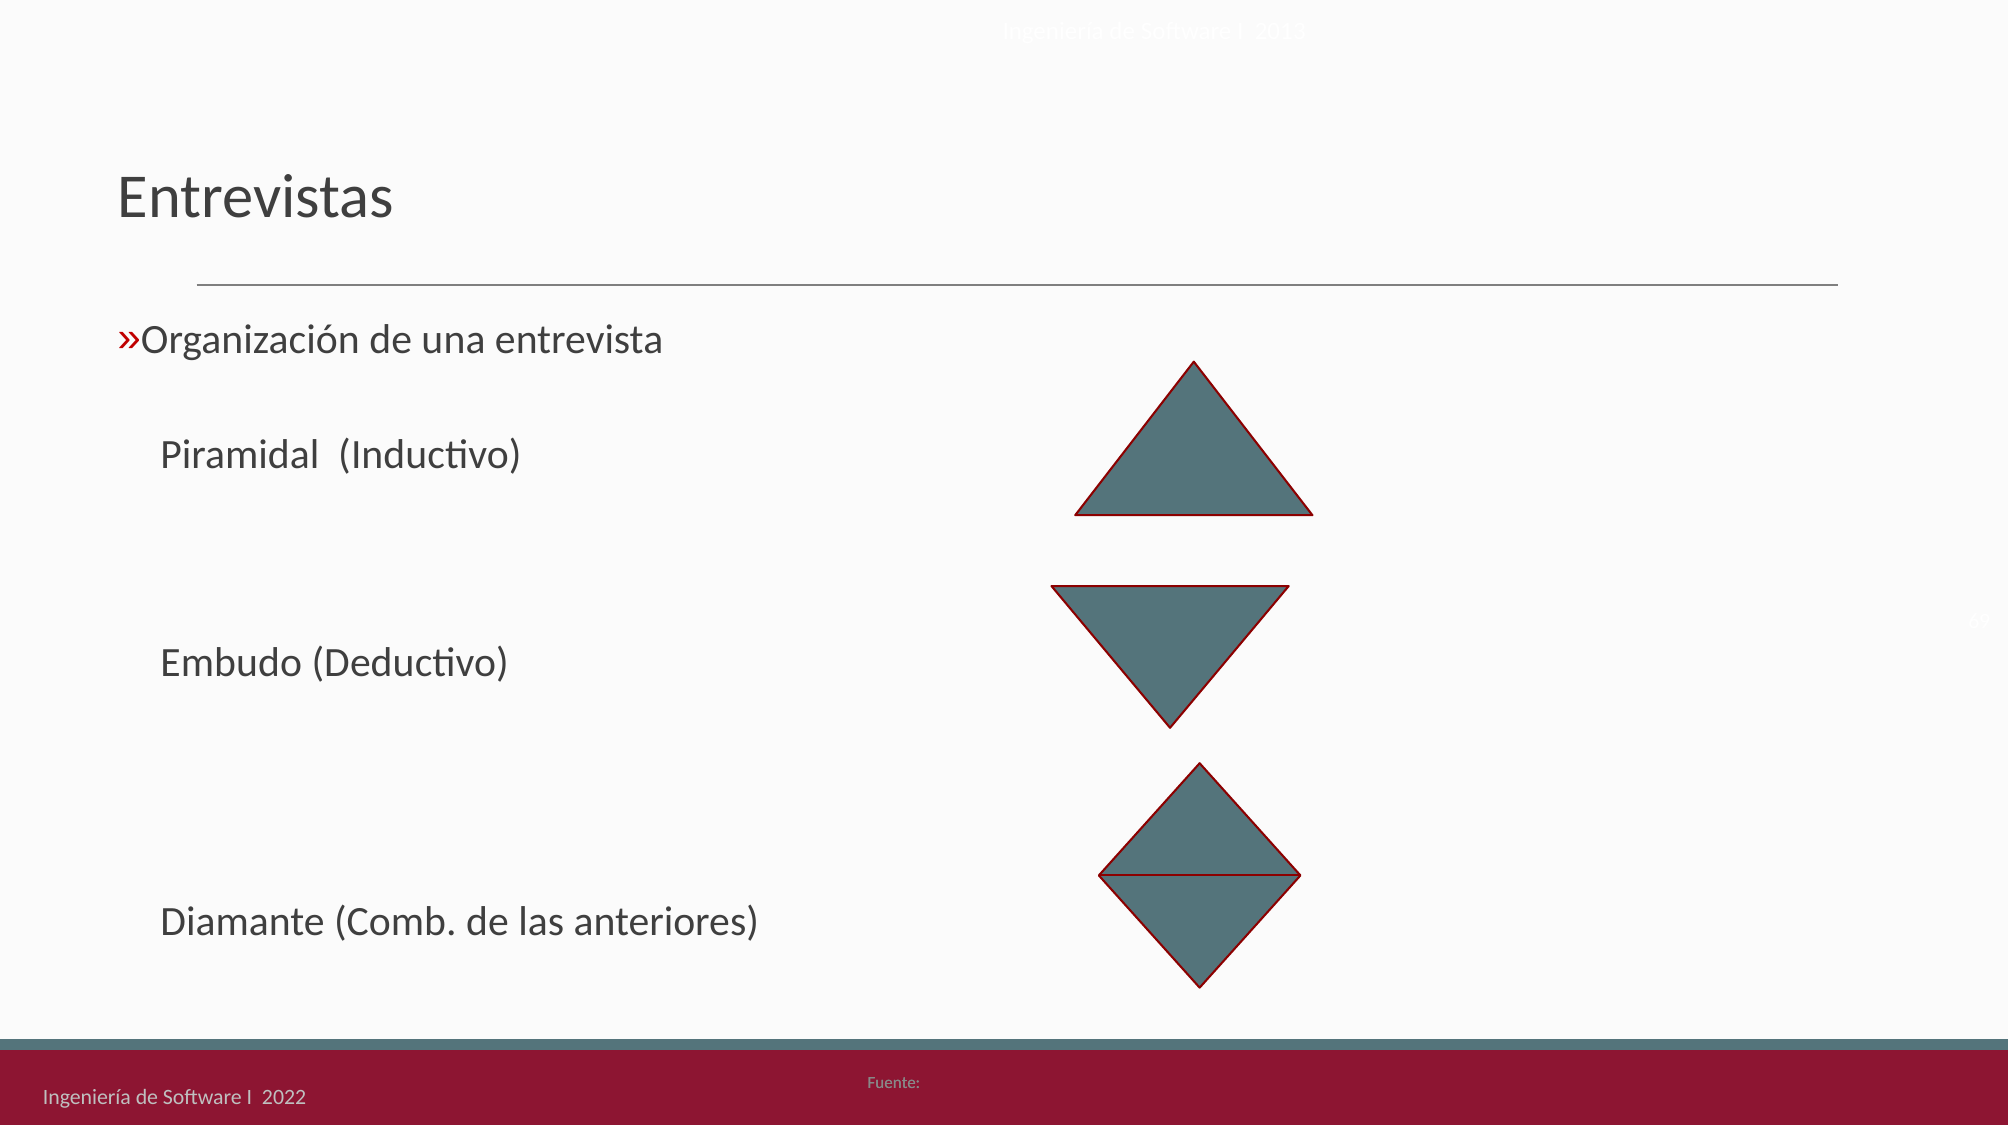

Ingeniería de Software I  2013
# Entrevistas
Organización de una entrevista

Piramidal  (Inductivo)

Embudo (Deductivo)

Diamante (Comb. de las anteriores)

69

Ingeniería de Software I  2022